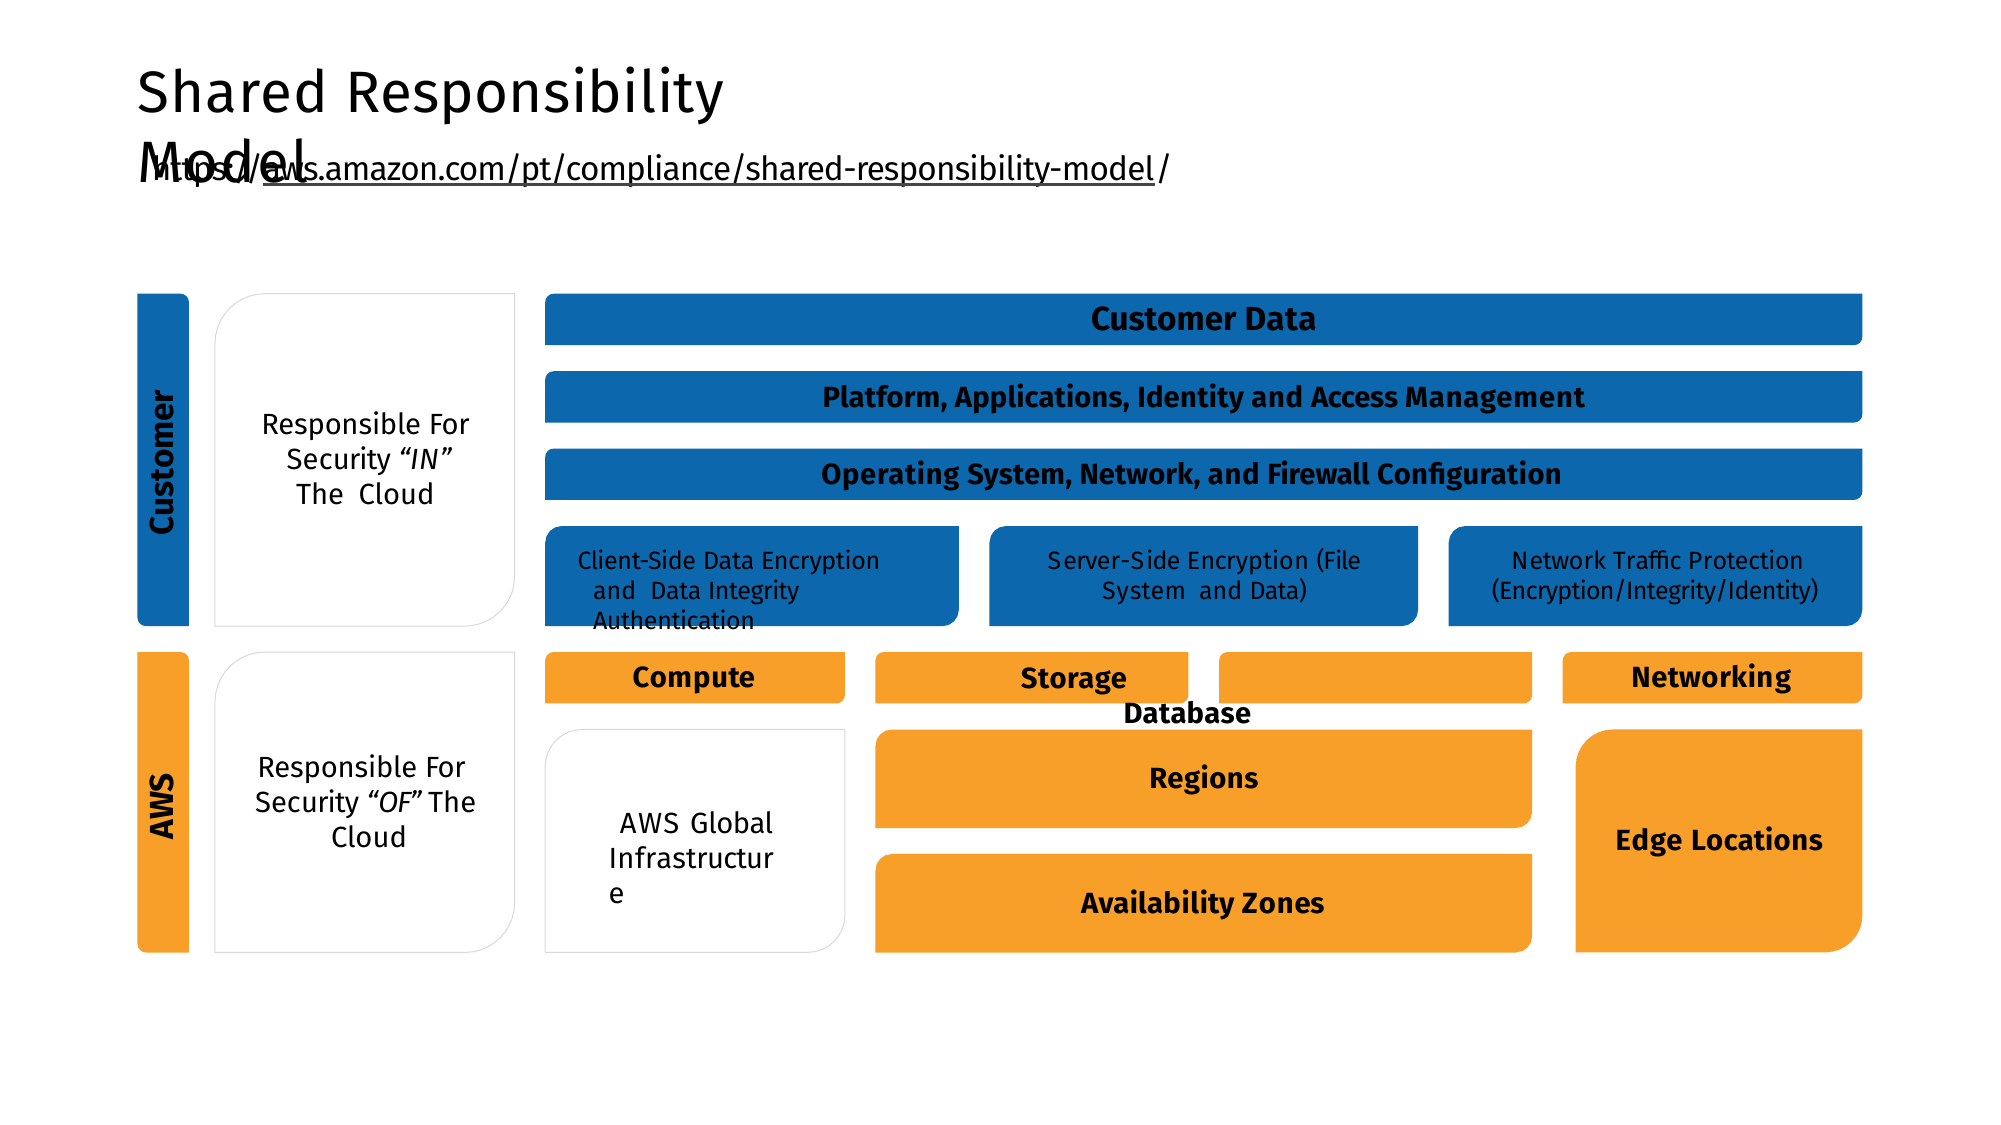

# Shared Responsibility Model
https://aws.amazon.com/pt/compliance/shared-responsibility-model/

Customer Data

Platform, Applications, Identity and Access Management

Customer
Responsible For  Security “IN” The  Cloud

Operating System, Network, and Firewall Configuration

Client-Side Data Encryption and  Data Integrity Authentication
Server-Side Encryption (File System  and Data)

Storage	Database
Network Traffic Protection  (Encryption/Integrity/Identity)

Compute
Networking

Responsible For  Security “OF” The  Cloud
Regions
AWS
AWS Global  Infrastructure
Edge Locations

Availability Zones